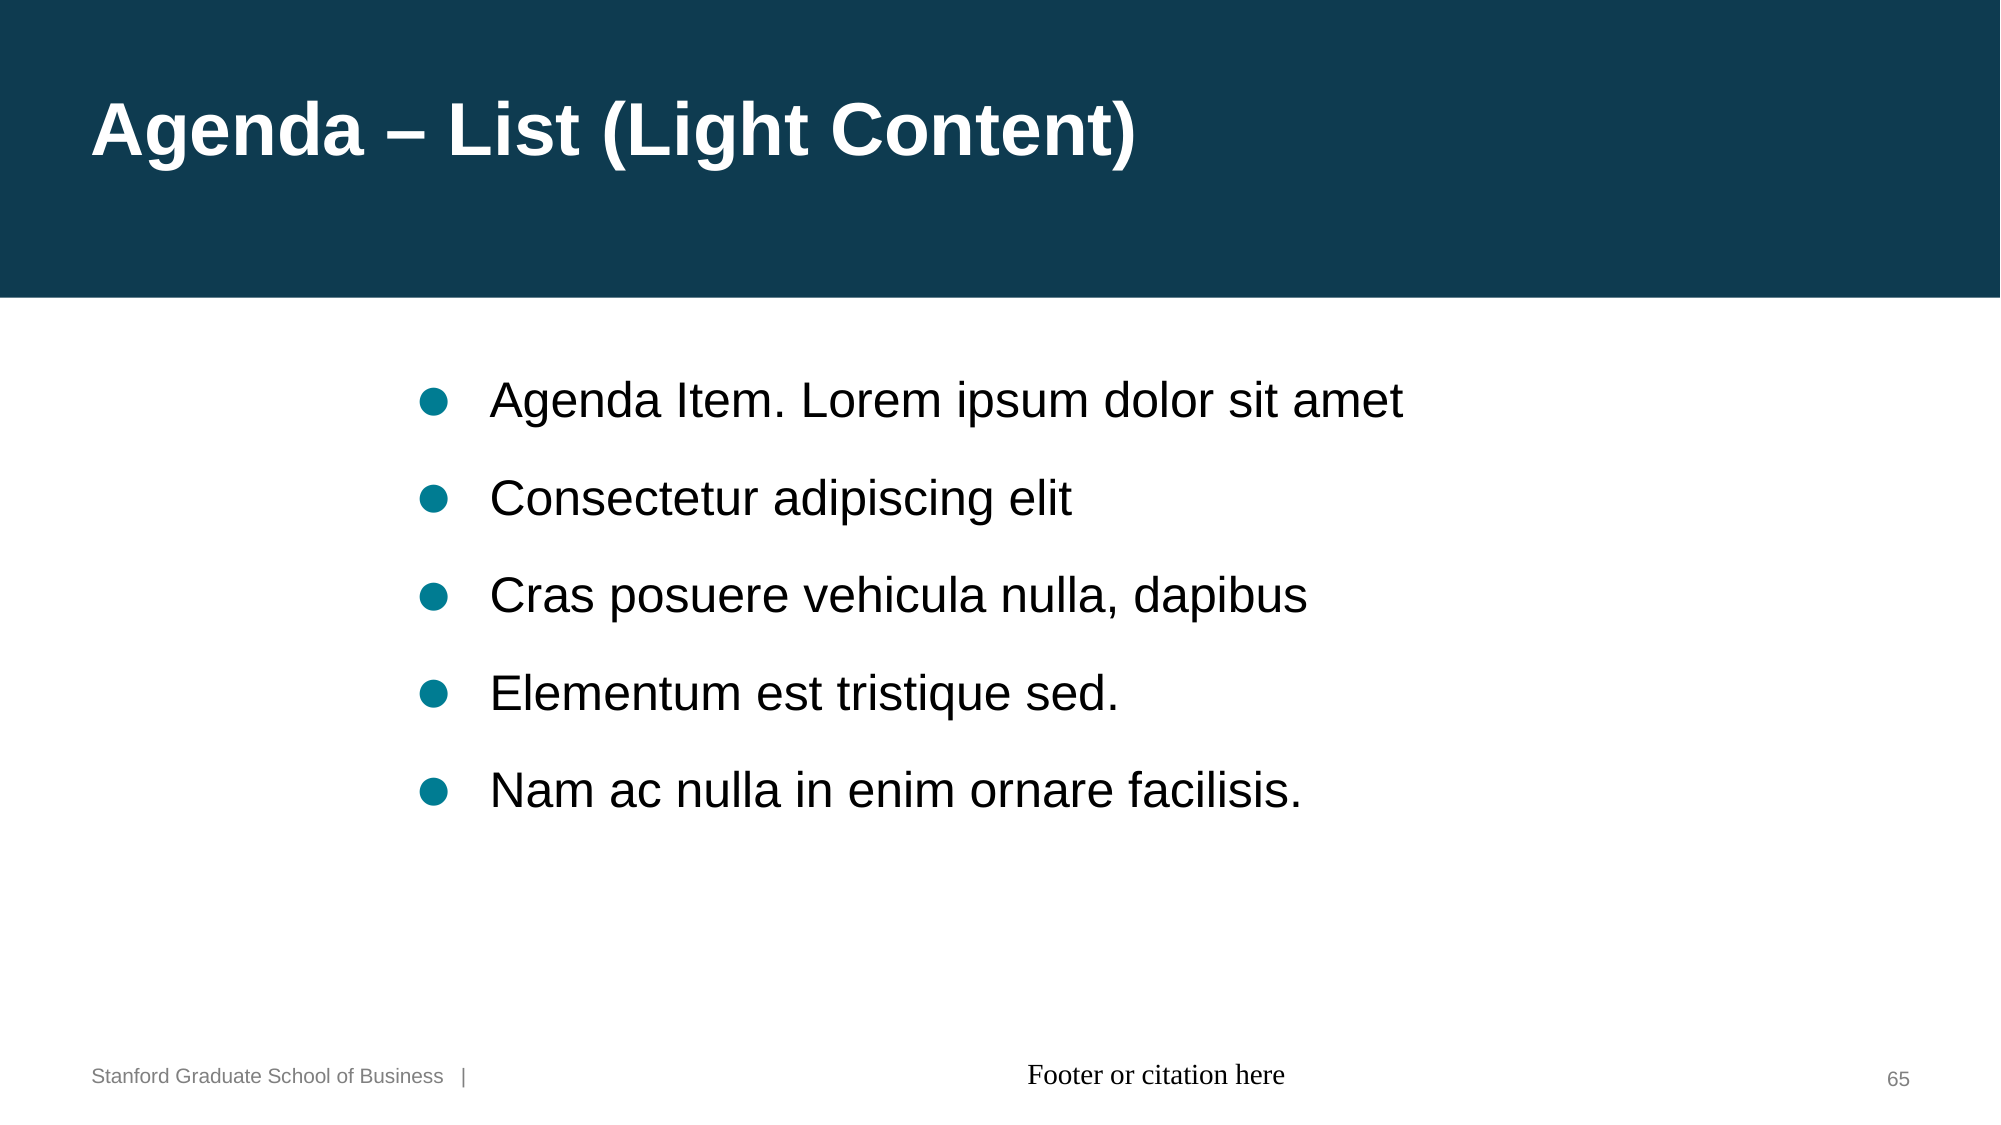

# Agenda – List (Light Content)

Agenda Item. Lorem ipsum dolor sit amet
Consectetur adipiscing elit
Cras posuere vehicula nulla, dapibus
Elementum est tristique sed.
Nam ac nulla in enim ornare facilisis.

Footer or citation here
65